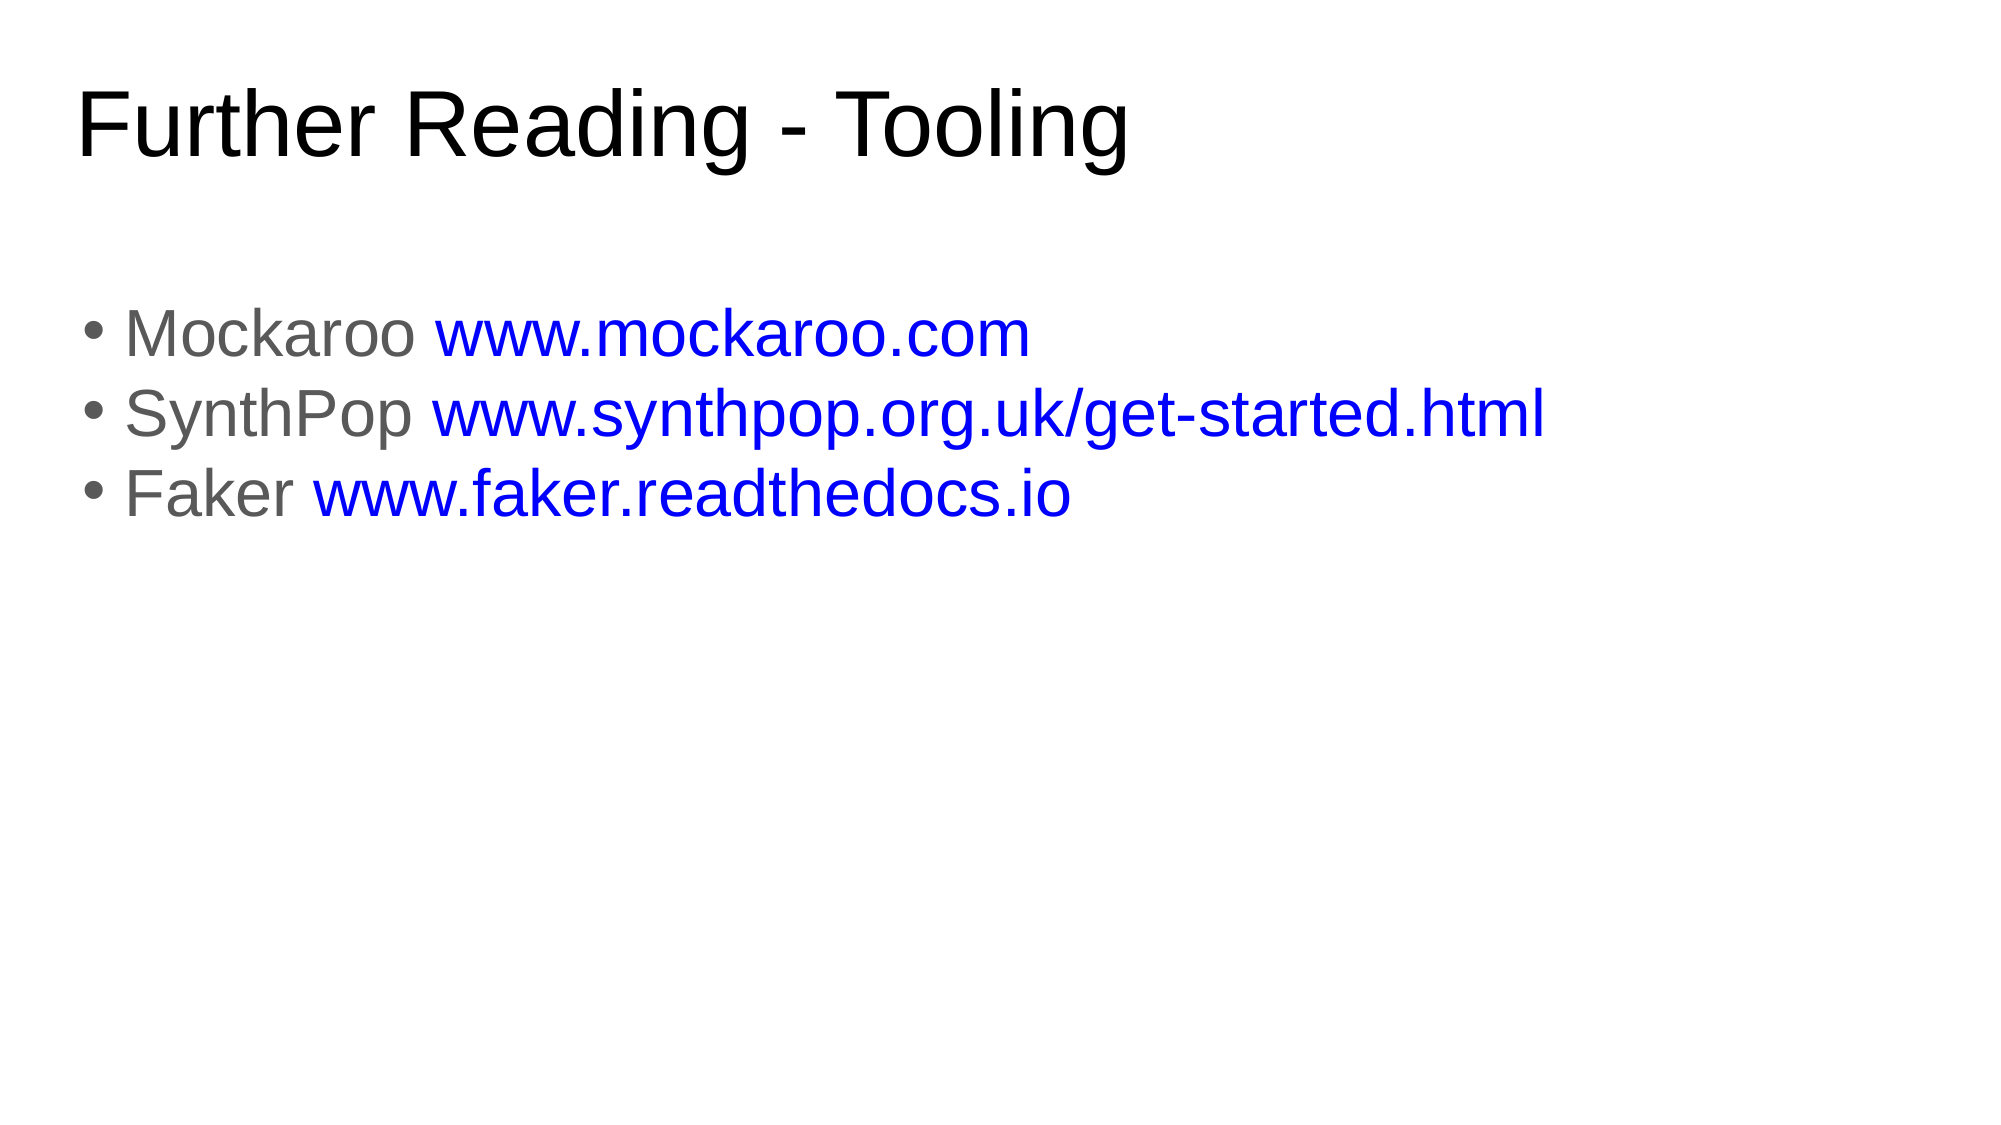

# Further Reading - Tooling
Mockaroo www.mockaroo.com
SynthPop www.synthpop.org.uk/get-started.html
Faker www.faker.readthedocs.io